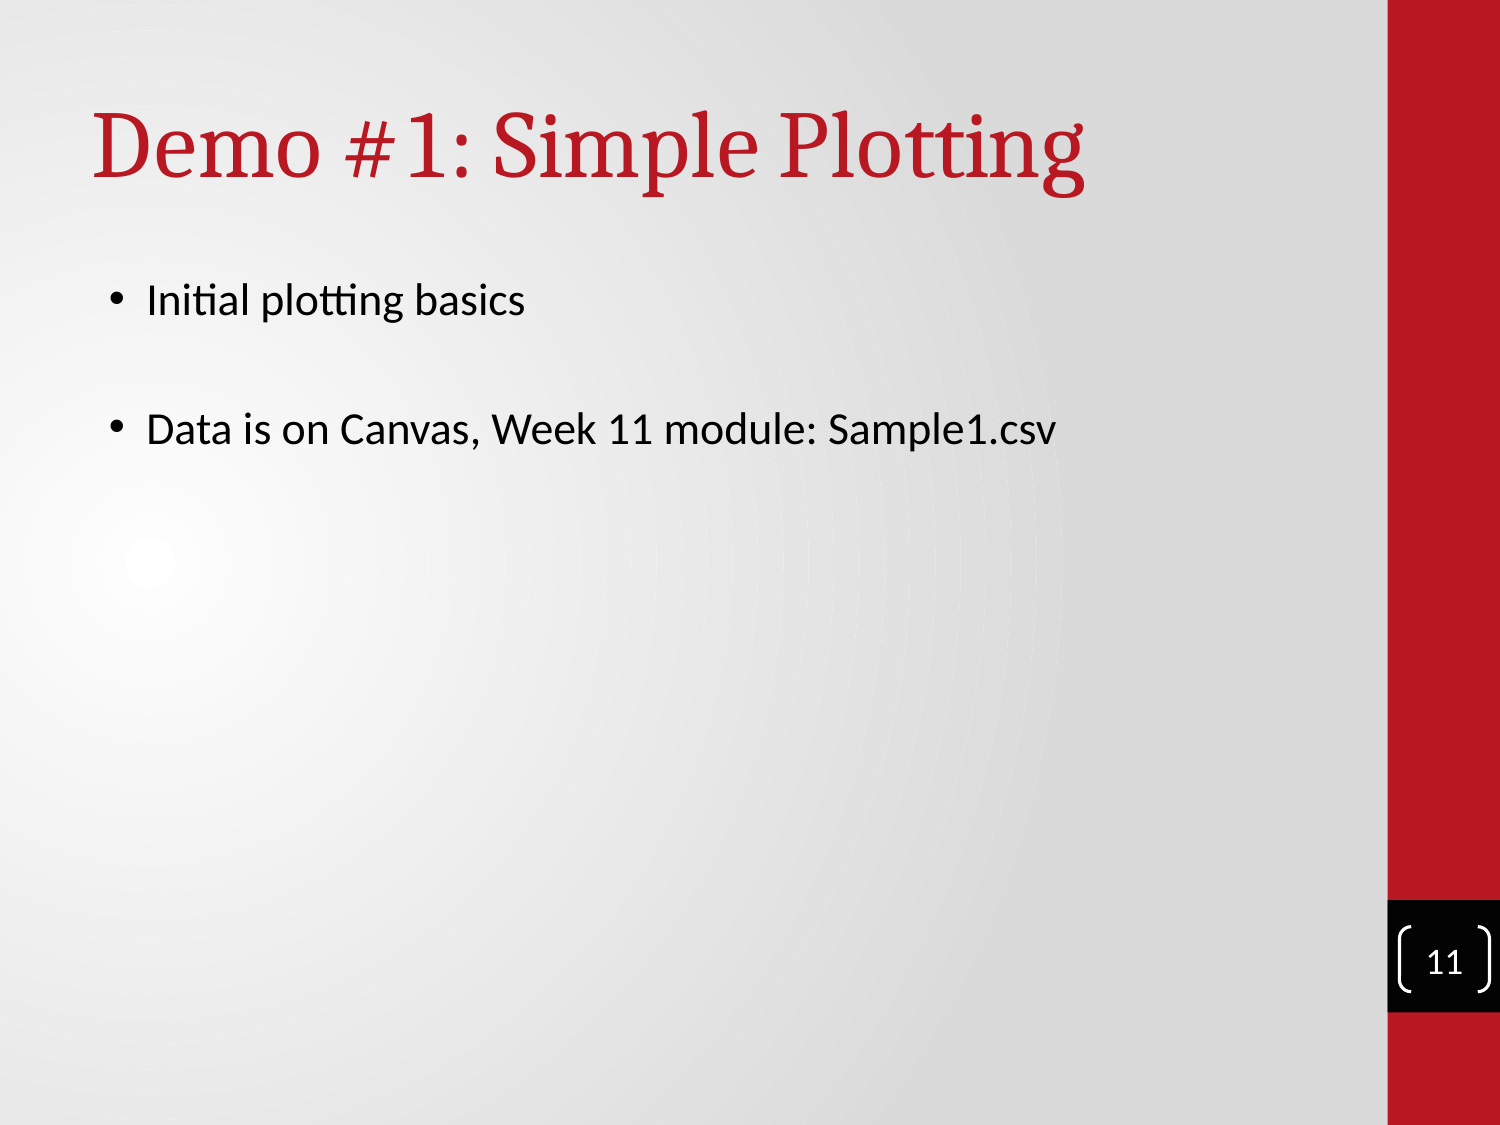

# Demo #1: Simple Plotting
Initial plotting basics

Data is on Canvas, Week 11 module: Sample1.csv
11